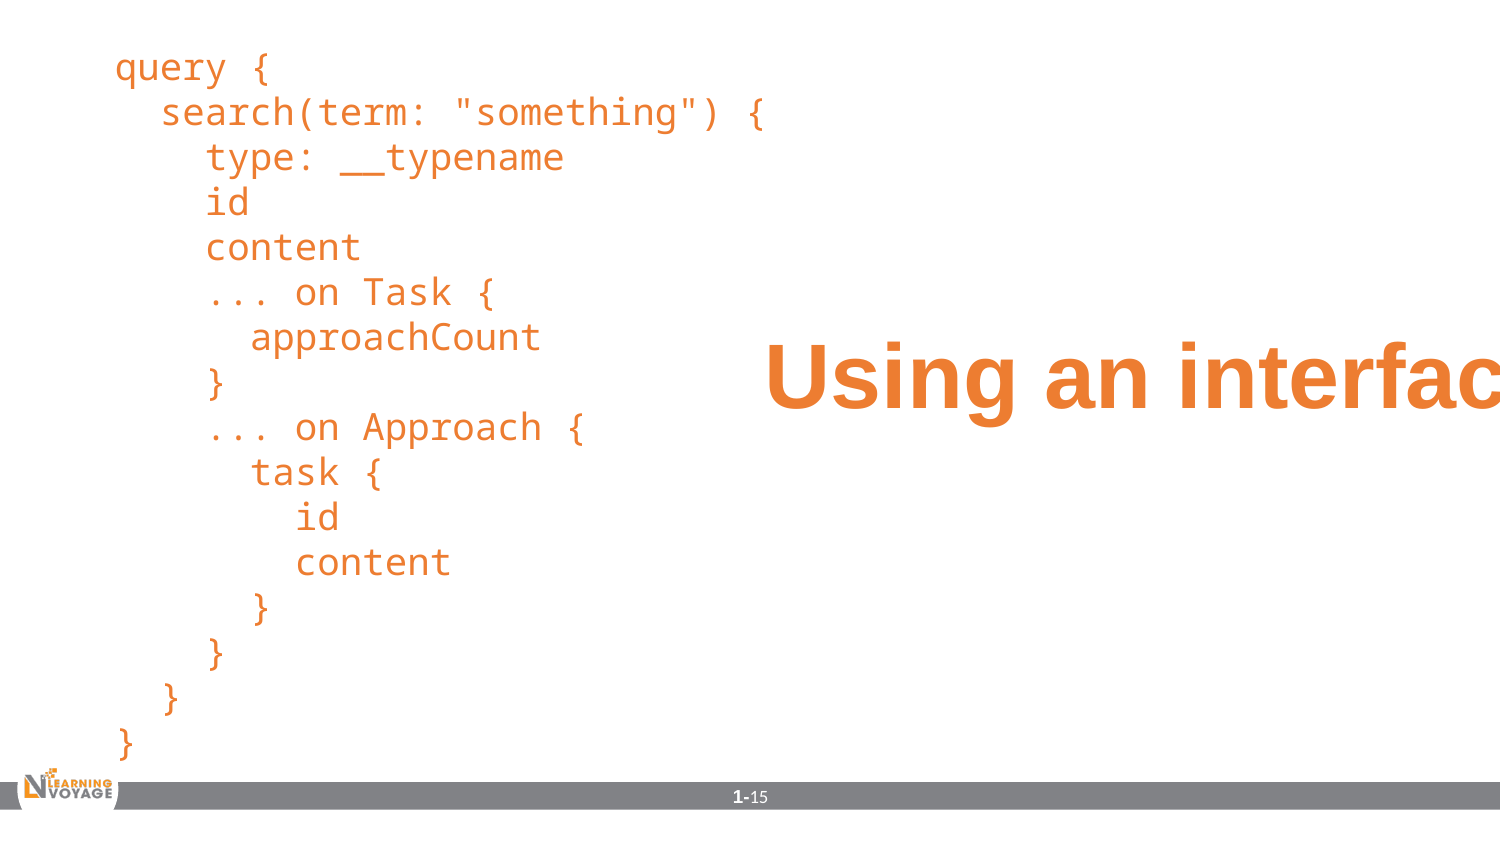

query {
  search(term: "something") {
    type: __typename
    id
    content
    ... on Task {
      approachCount
    }
    ... on Approach {
      task {
        id
        content
      }
    }
  }
}
Using an interface type
1-15